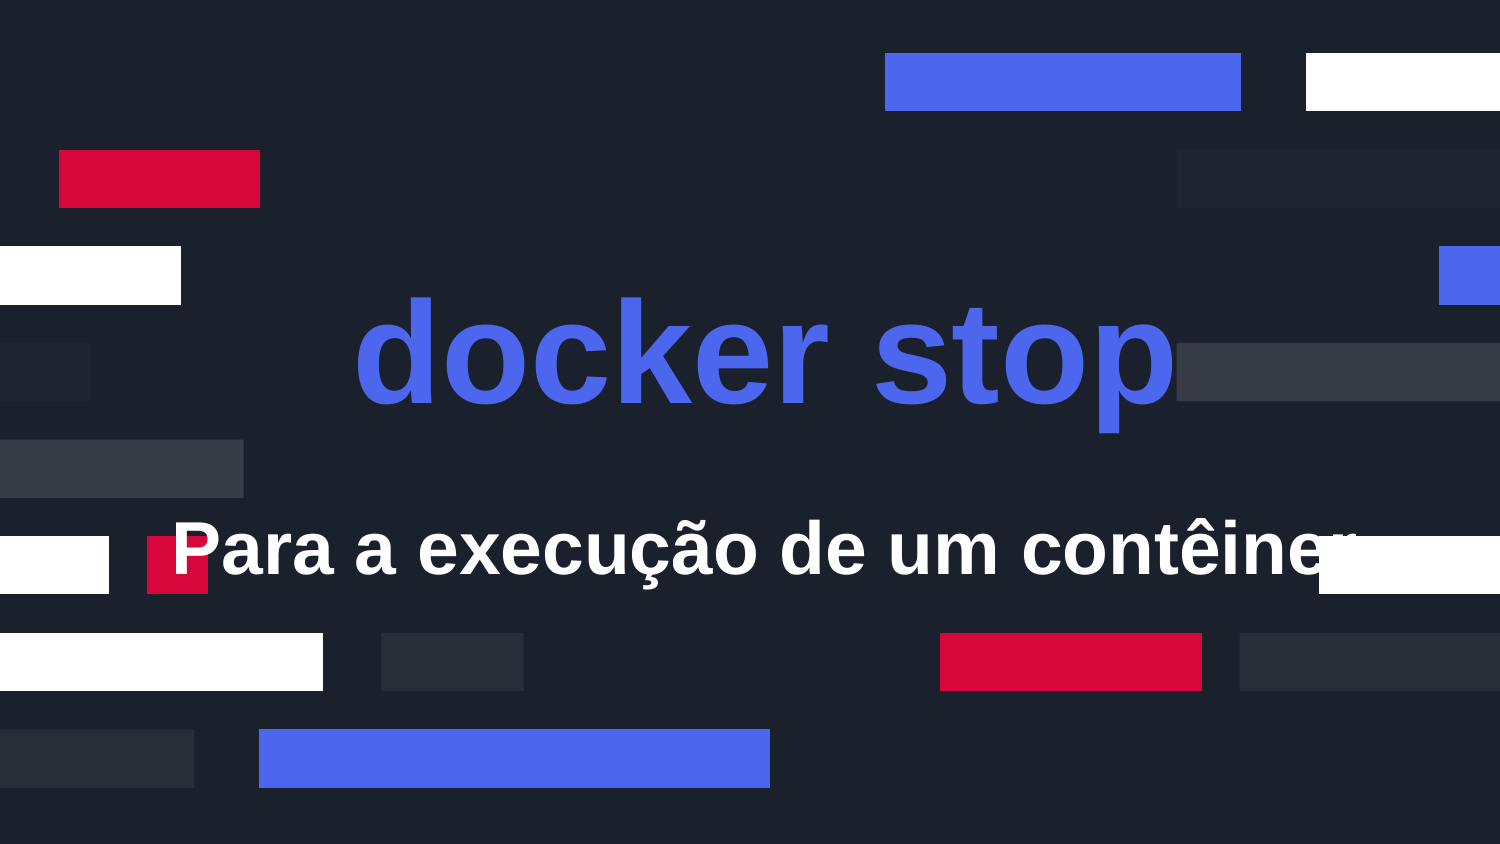

docker stop
# Para a execução de um contêiner